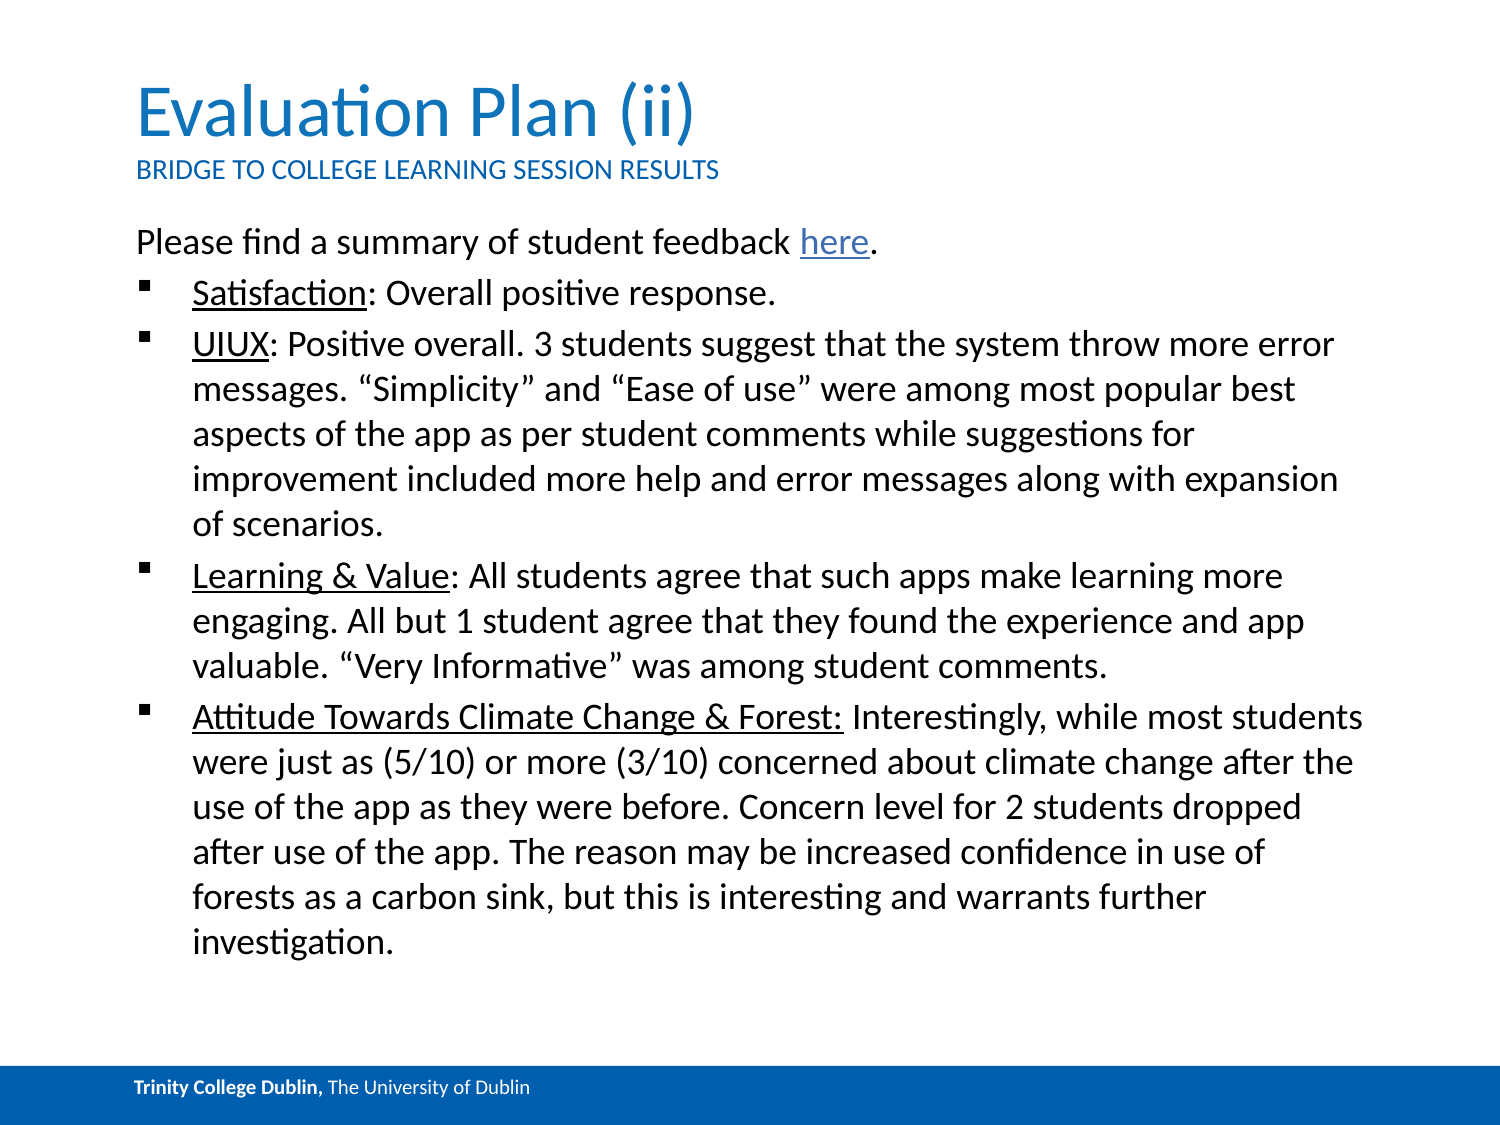

# Evaluation Plan (ii)
BRIDGE TO COLLEGE LEARNING SESSION RESULTS
Please find a summary of student feedback here.
Satisfaction: Overall positive response.
UIUX: Positive overall. 3 students suggest that the system throw more error messages. “Simplicity” and “Ease of use” were among most popular best aspects of the app as per student comments while suggestions for improvement included more help and error messages along with expansion of scenarios.
Learning & Value: All students agree that such apps make learning more engaging. All but 1 student agree that they found the experience and app valuable. “Very Informative” was among student comments.
Attitude Towards Climate Change & Forest: Interestingly, while most students were just as (5/10) or more (3/10) concerned about climate change after the use of the app as they were before. Concern level for 2 students dropped after use of the app. The reason may be increased confidence in use of forests as a carbon sink, but this is interesting and warrants further investigation.